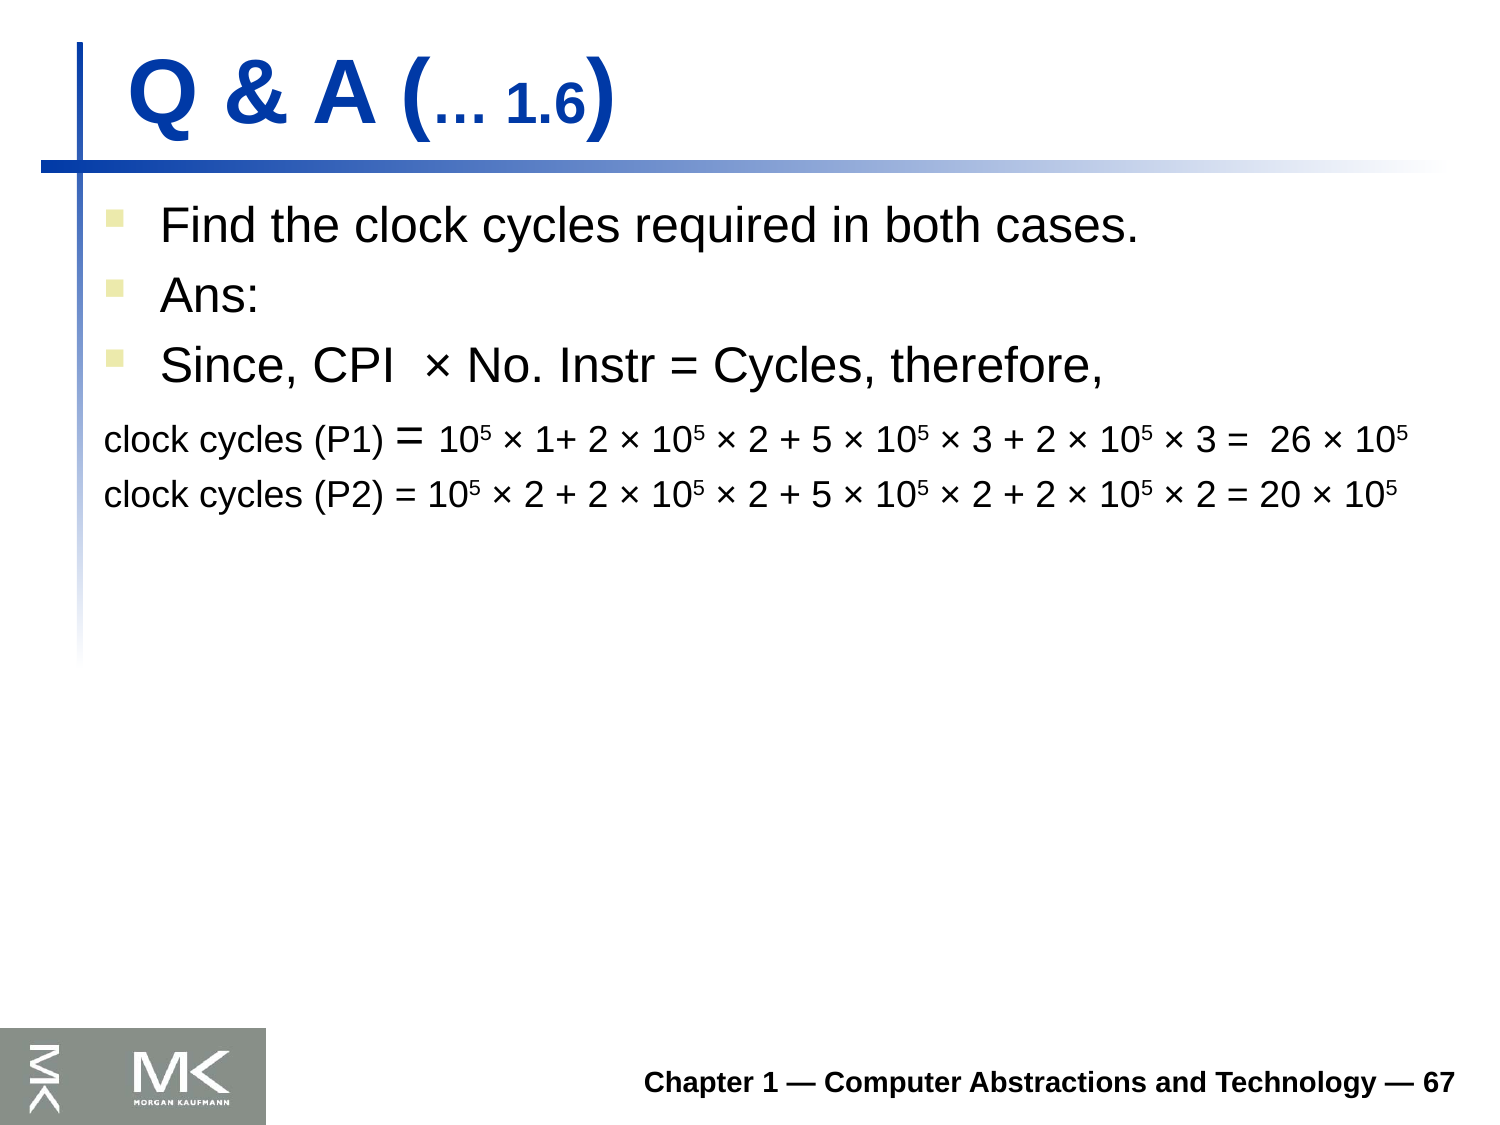

# Q & A (… 1.6)
Find the clock cycles required in both cases.
Ans:
Since, CPI  × No. Instr = Cycles, therefore,
clock cycles (P1) = 105 × 1+ 2 × 105 × 2 + 5 × 105 × 3 + 2 × 105 × 3 =  26 × 105
clock cycles (P2) = 105 × 2 + 2 × 105 × 2 + 5 × 105 × 2 + 2 × 105 × 2 = 20 × 105

Chapter 1 — Computer Abstractions and Technology — 67